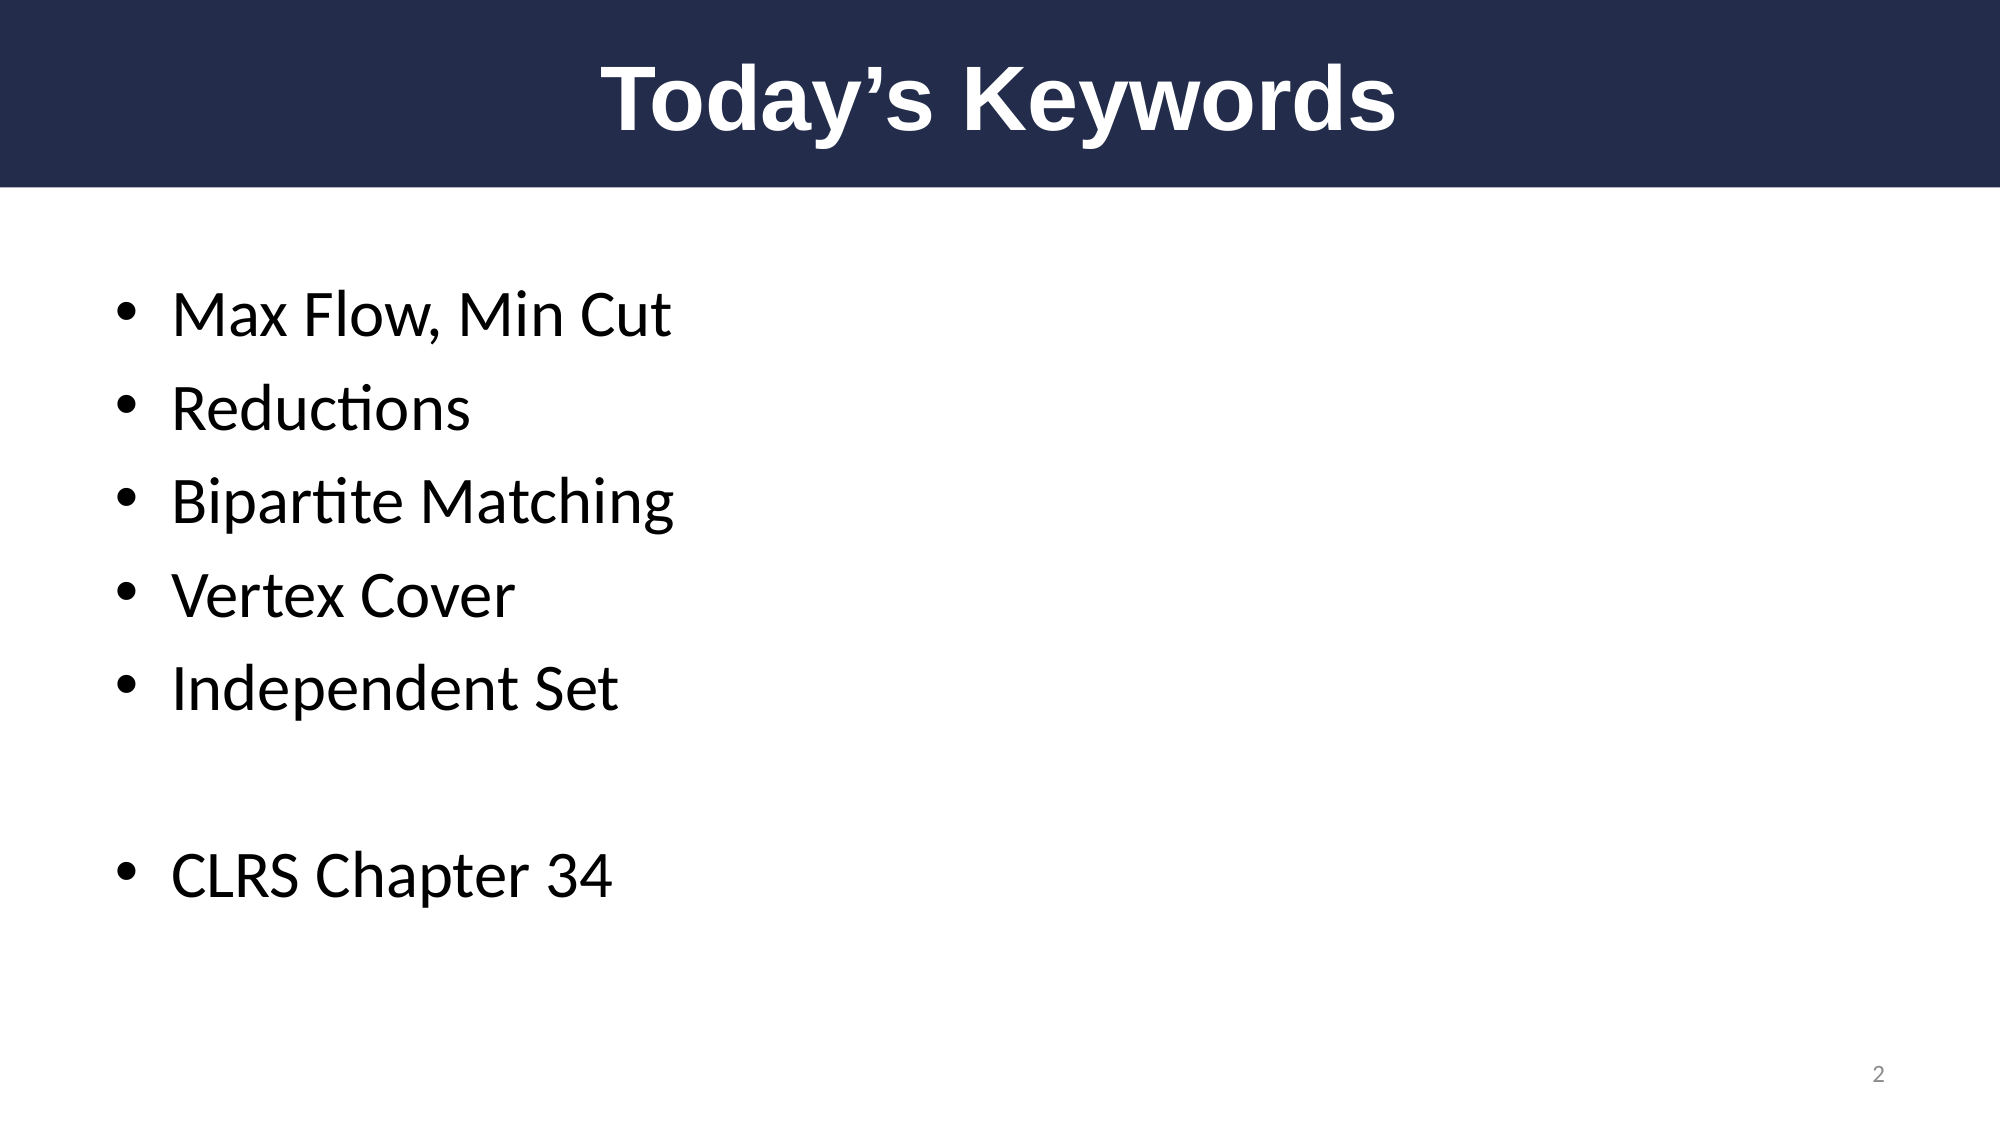

# Today’s Keywords
Max Flow, Min Cut
Reductions
Bipartite Matching
Vertex Cover
Independent Set

CLRS Chapter 34

2